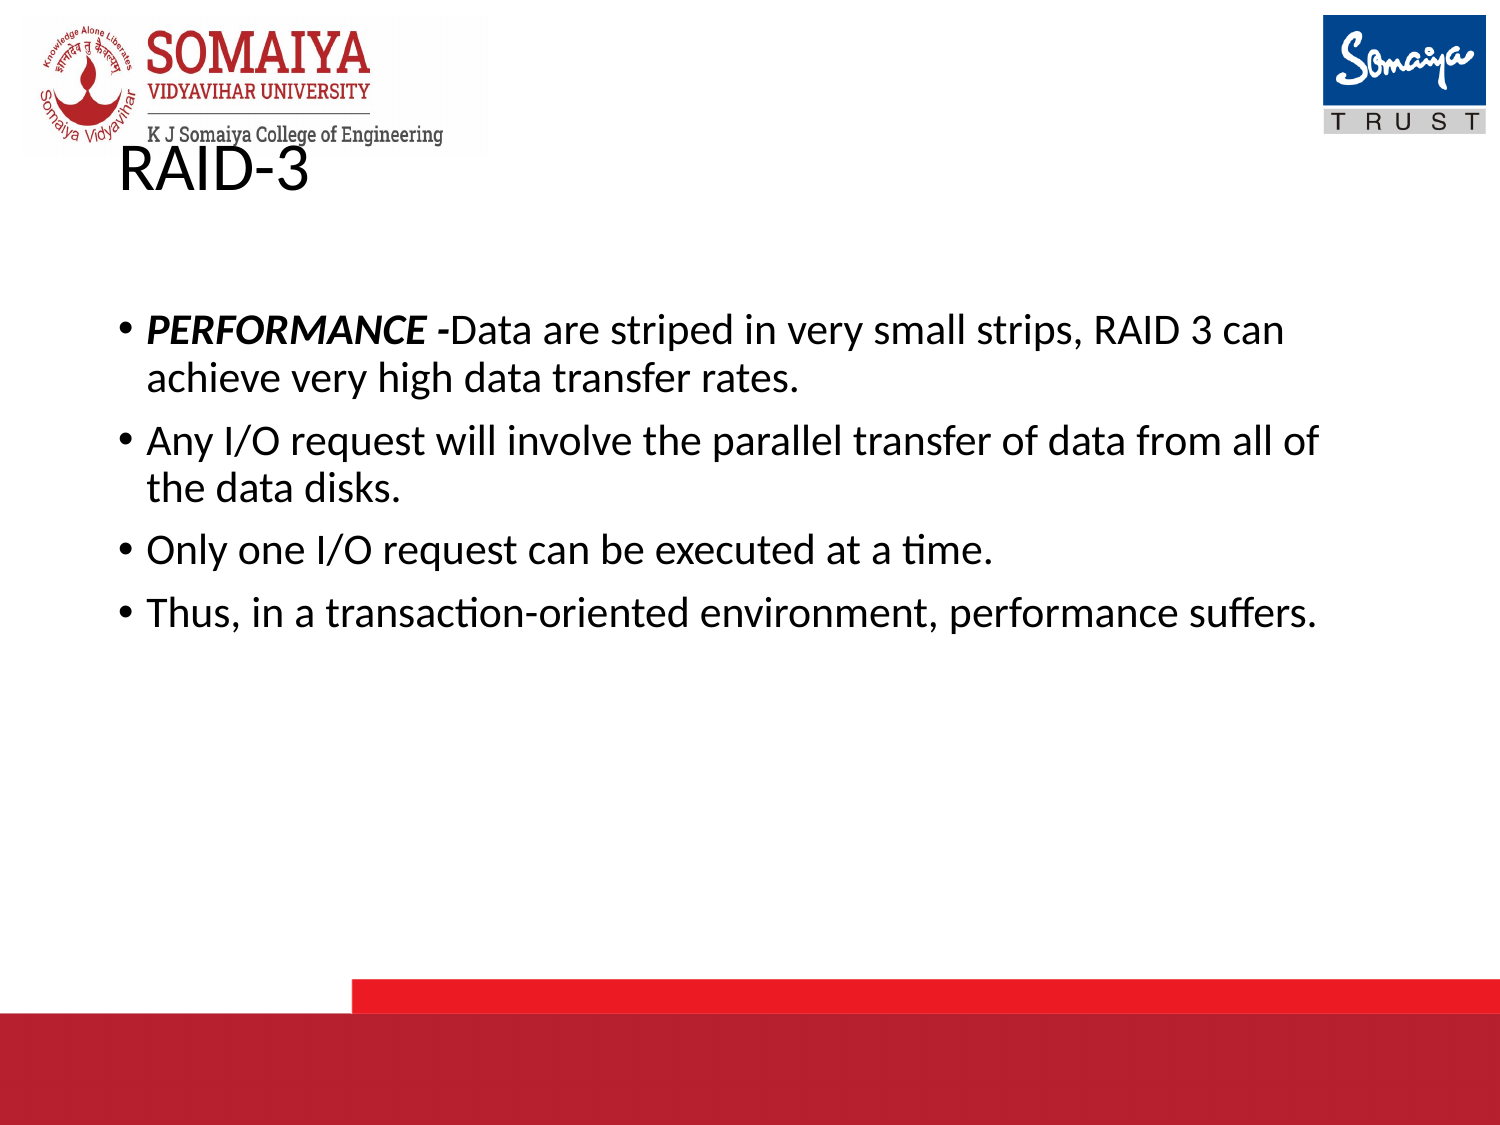

# RAID-3
PERFORMANCE -Data are striped in very small strips, RAID 3 can achieve very high data transfer rates.
Any I/O request will involve the parallel transfer of data from all of the data disks.
Only one I/O request can be executed at a time.
Thus, in a transaction-oriented environment, performance suffers.